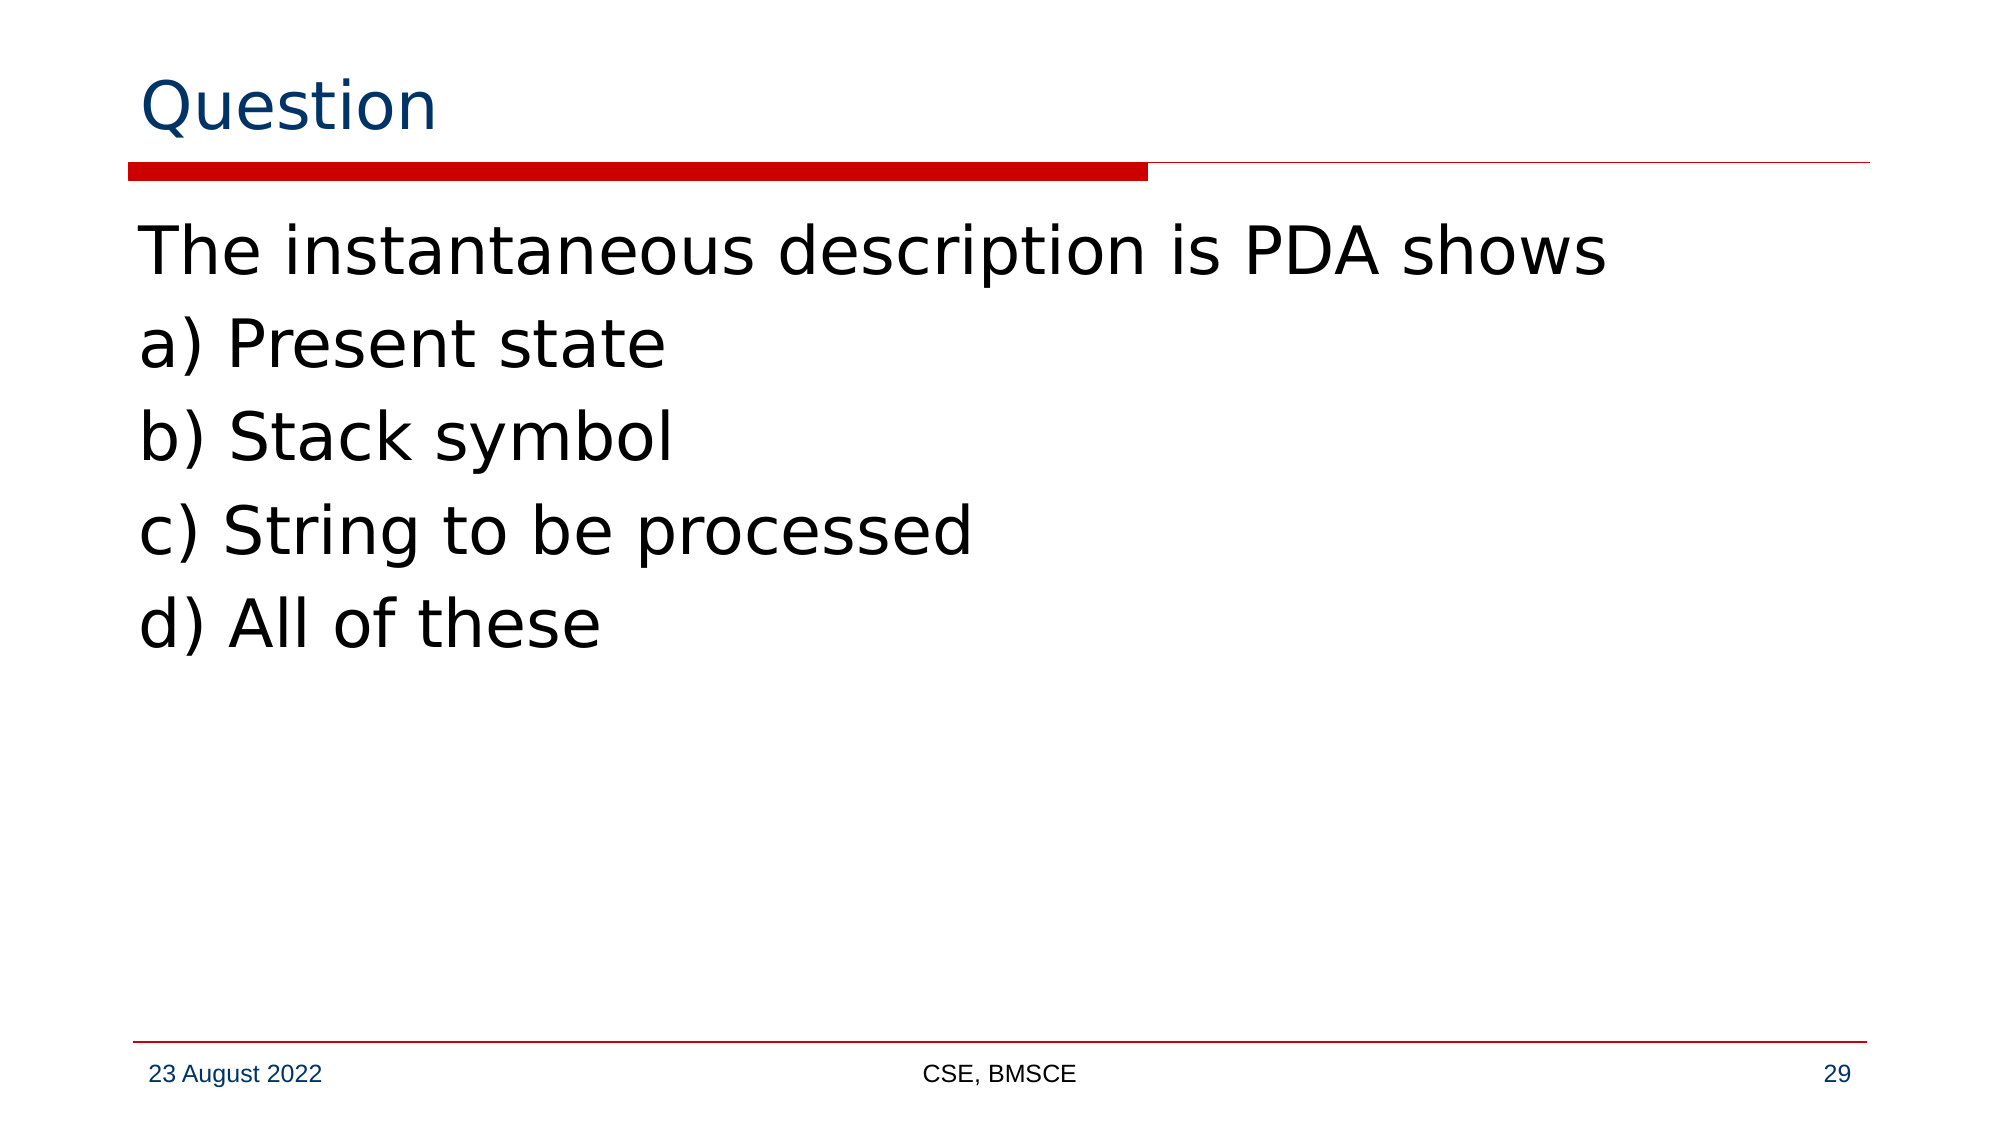

# Question
The instantaneous description is PDA shows
a) Present state
b) Stack symbol
c) String to be processed
d) All of these

CSE, BMSCE
29
23 August 2022